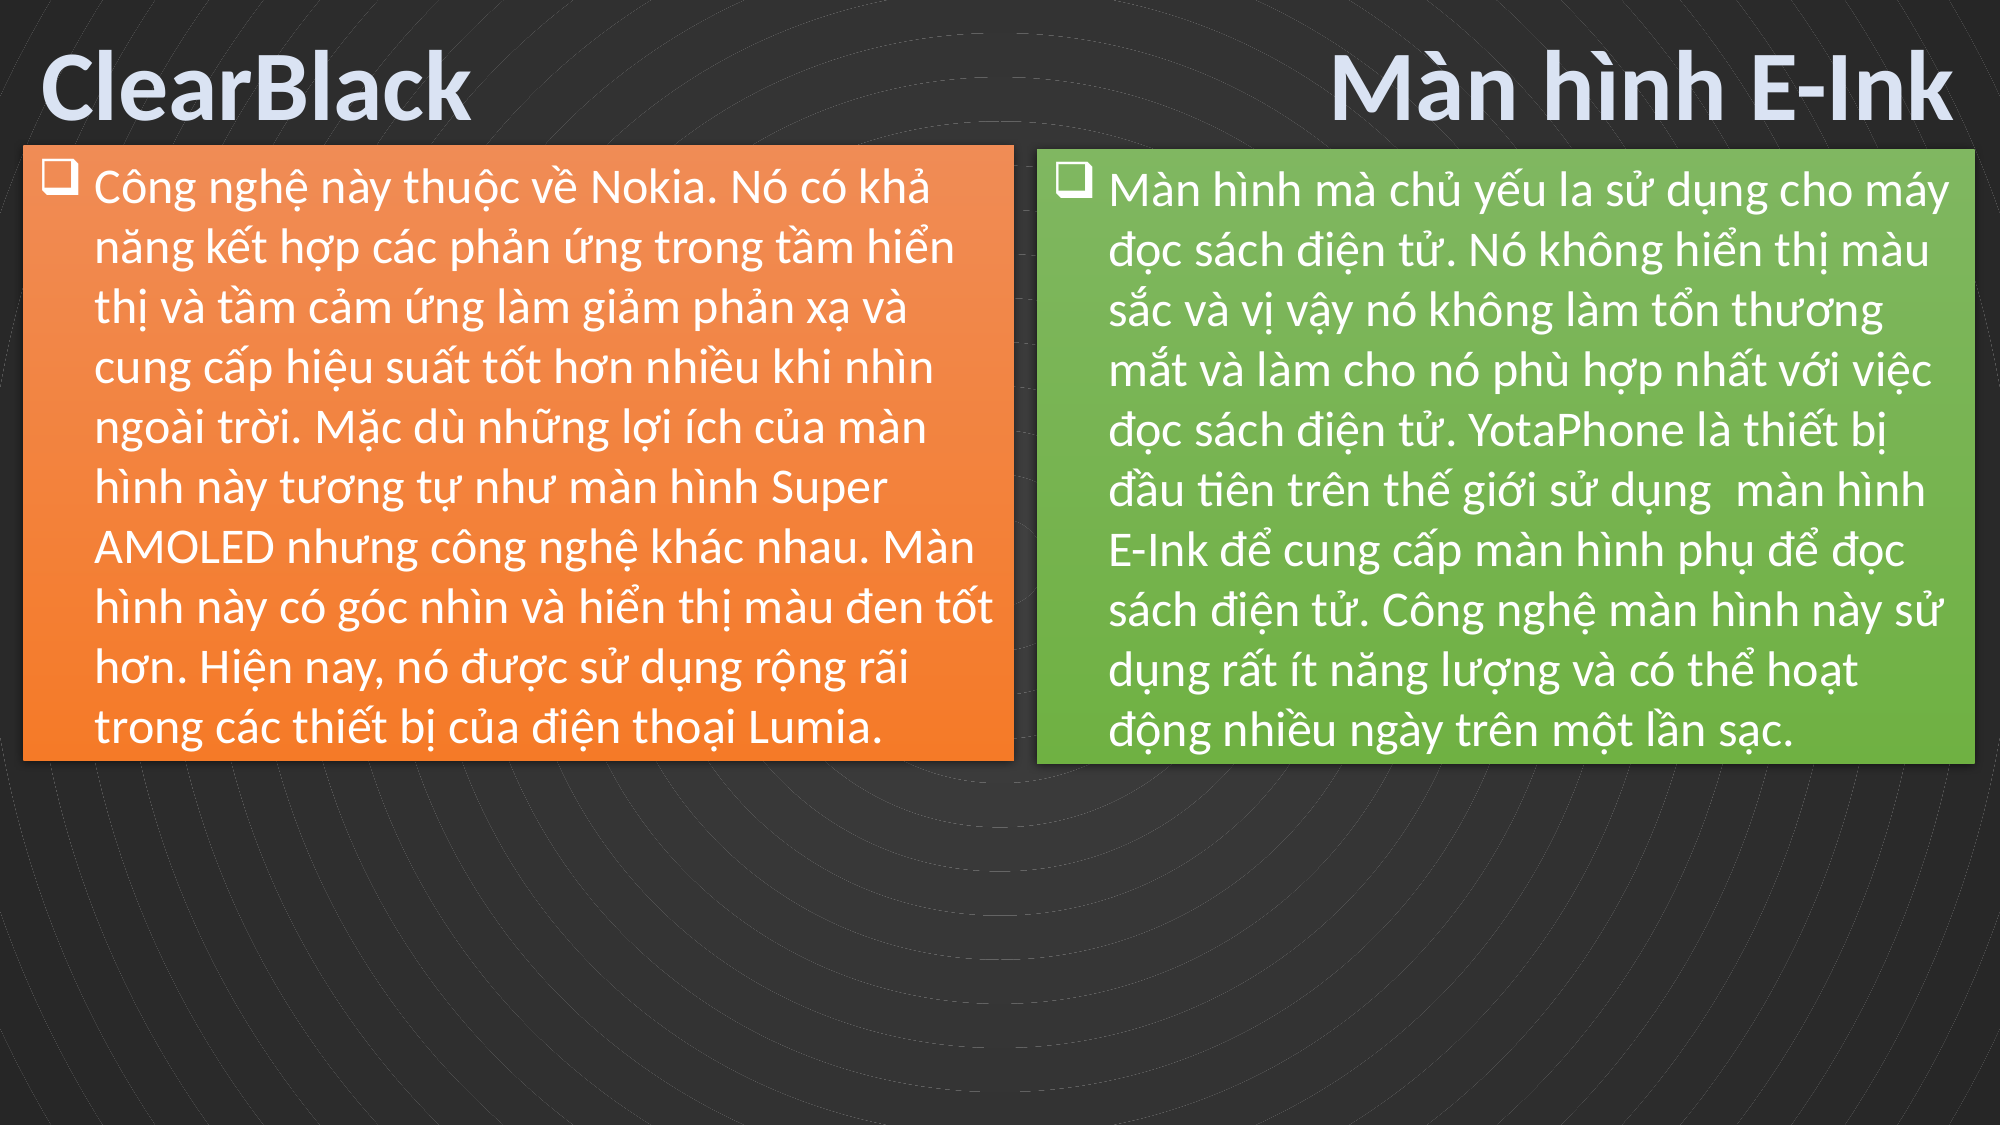

ClearBlack
Màn hình E-Ink
Công nghệ này thuộc về Nokia. Nó có khả năng kết hợp các phản ứng trong tầm hiển thị và tầm cảm ứng làm giảm phản xạ và cung cấp hiệu suất tốt hơn nhiều khi nhìn ngoài trời. Mặc dù những lợi ích của màn hình này tương tự như màn hình Super AMOLED nhưng công nghệ khác nhau. Màn hình này có góc nhìn và hiển thị màu đen tốt hơn. Hiện nay, nó được sử dụng rộng rãi trong các thiết bị của điện thoại Lumia.
Màn hình mà chủ yếu la sử dụng cho máy đọc sách điện tử. Nó không hiển thị màu sắc và vị vậy nó không làm tổn thương mắt và làm cho nó phù hợp nhất với việc đọc sách điện tử. YotaPhone là thiết bị đầu tiên trên thế giới sử dụng  màn hình E-Ink để cung cấp màn hình phụ để đọc sách điện tử. Công nghệ màn hình này sử dụng rất ít năng lượng và có thể hoạt động nhiều ngày trên một lần sạc.